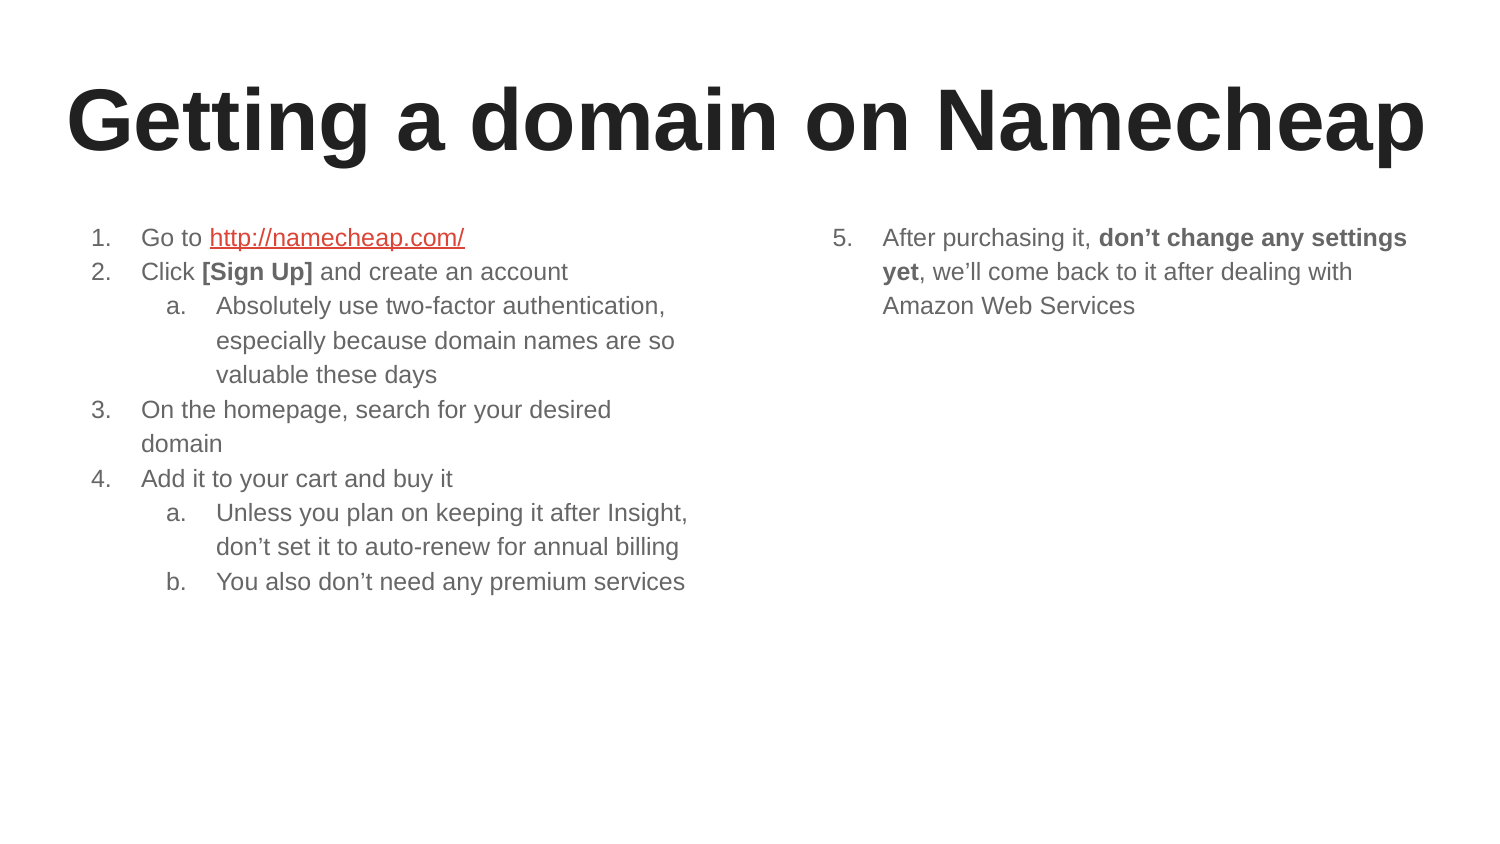

# Getting a domain on Namecheap
Go to http://namecheap.com/
Click [Sign Up] and create an account
Absolutely use two-factor authentication, especially because domain names are so valuable these days
On the homepage, search for your desired domain
Add it to your cart and buy it
Unless you plan on keeping it after Insight, don’t set it to auto-renew for annual billing
You also don’t need any premium services
After purchasing it, don’t change any settings yet, we’ll come back to it after dealing with Amazon Web Services